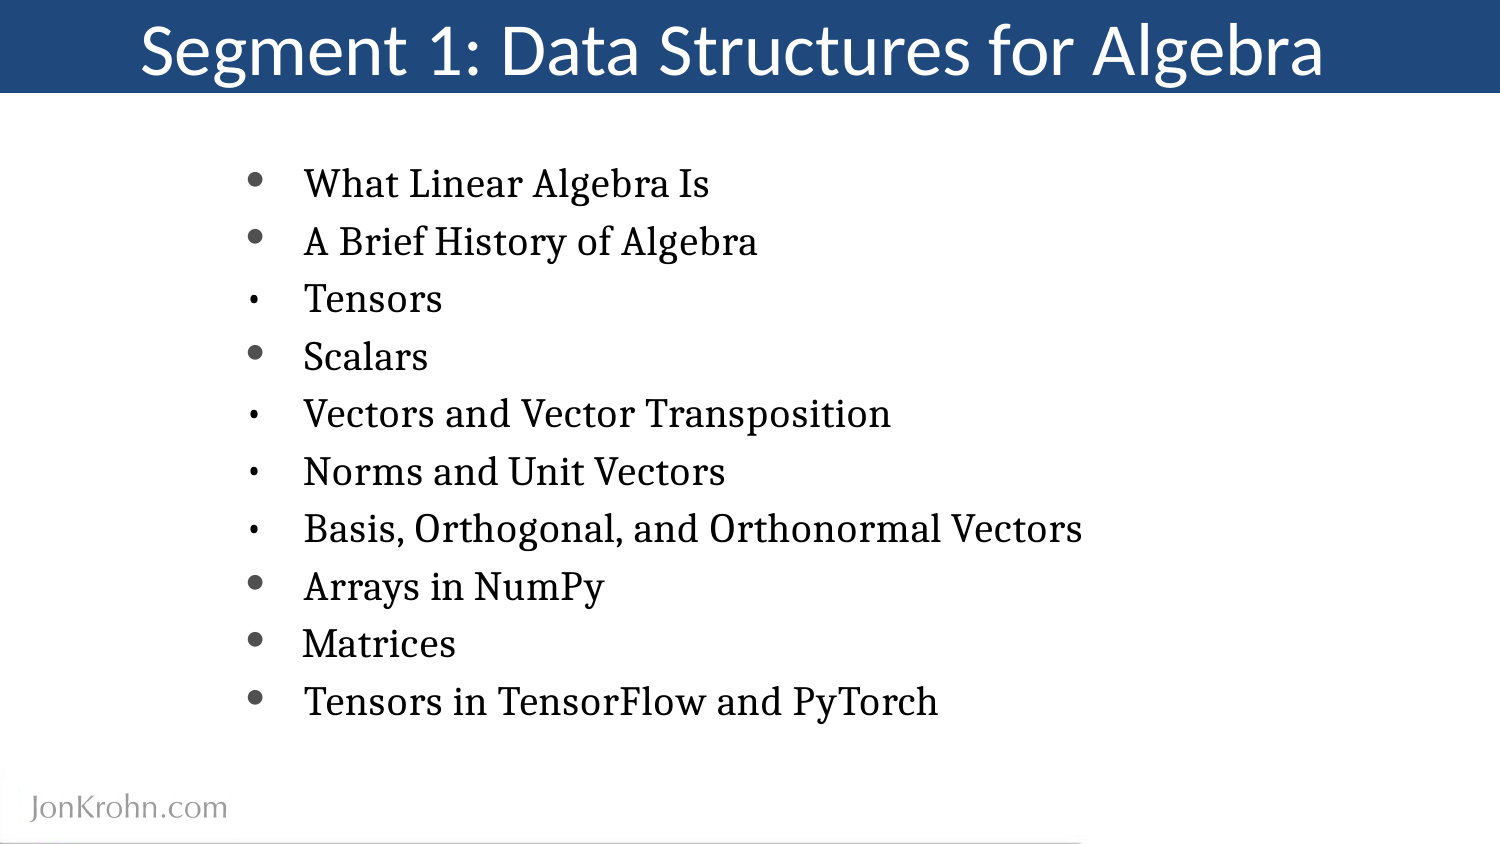

Segment 1: Data Structures for Algebra
What Linear Algebra Is
A Brief History of Algebra
Tensors
Scalars
Vectors and Vector Transposition
Norms and Unit Vectors
Basis, Orthogonal, and Orthonormal Vectors
Arrays in NumPy
Matrices
Tensors in TensorFlow and PyTorch